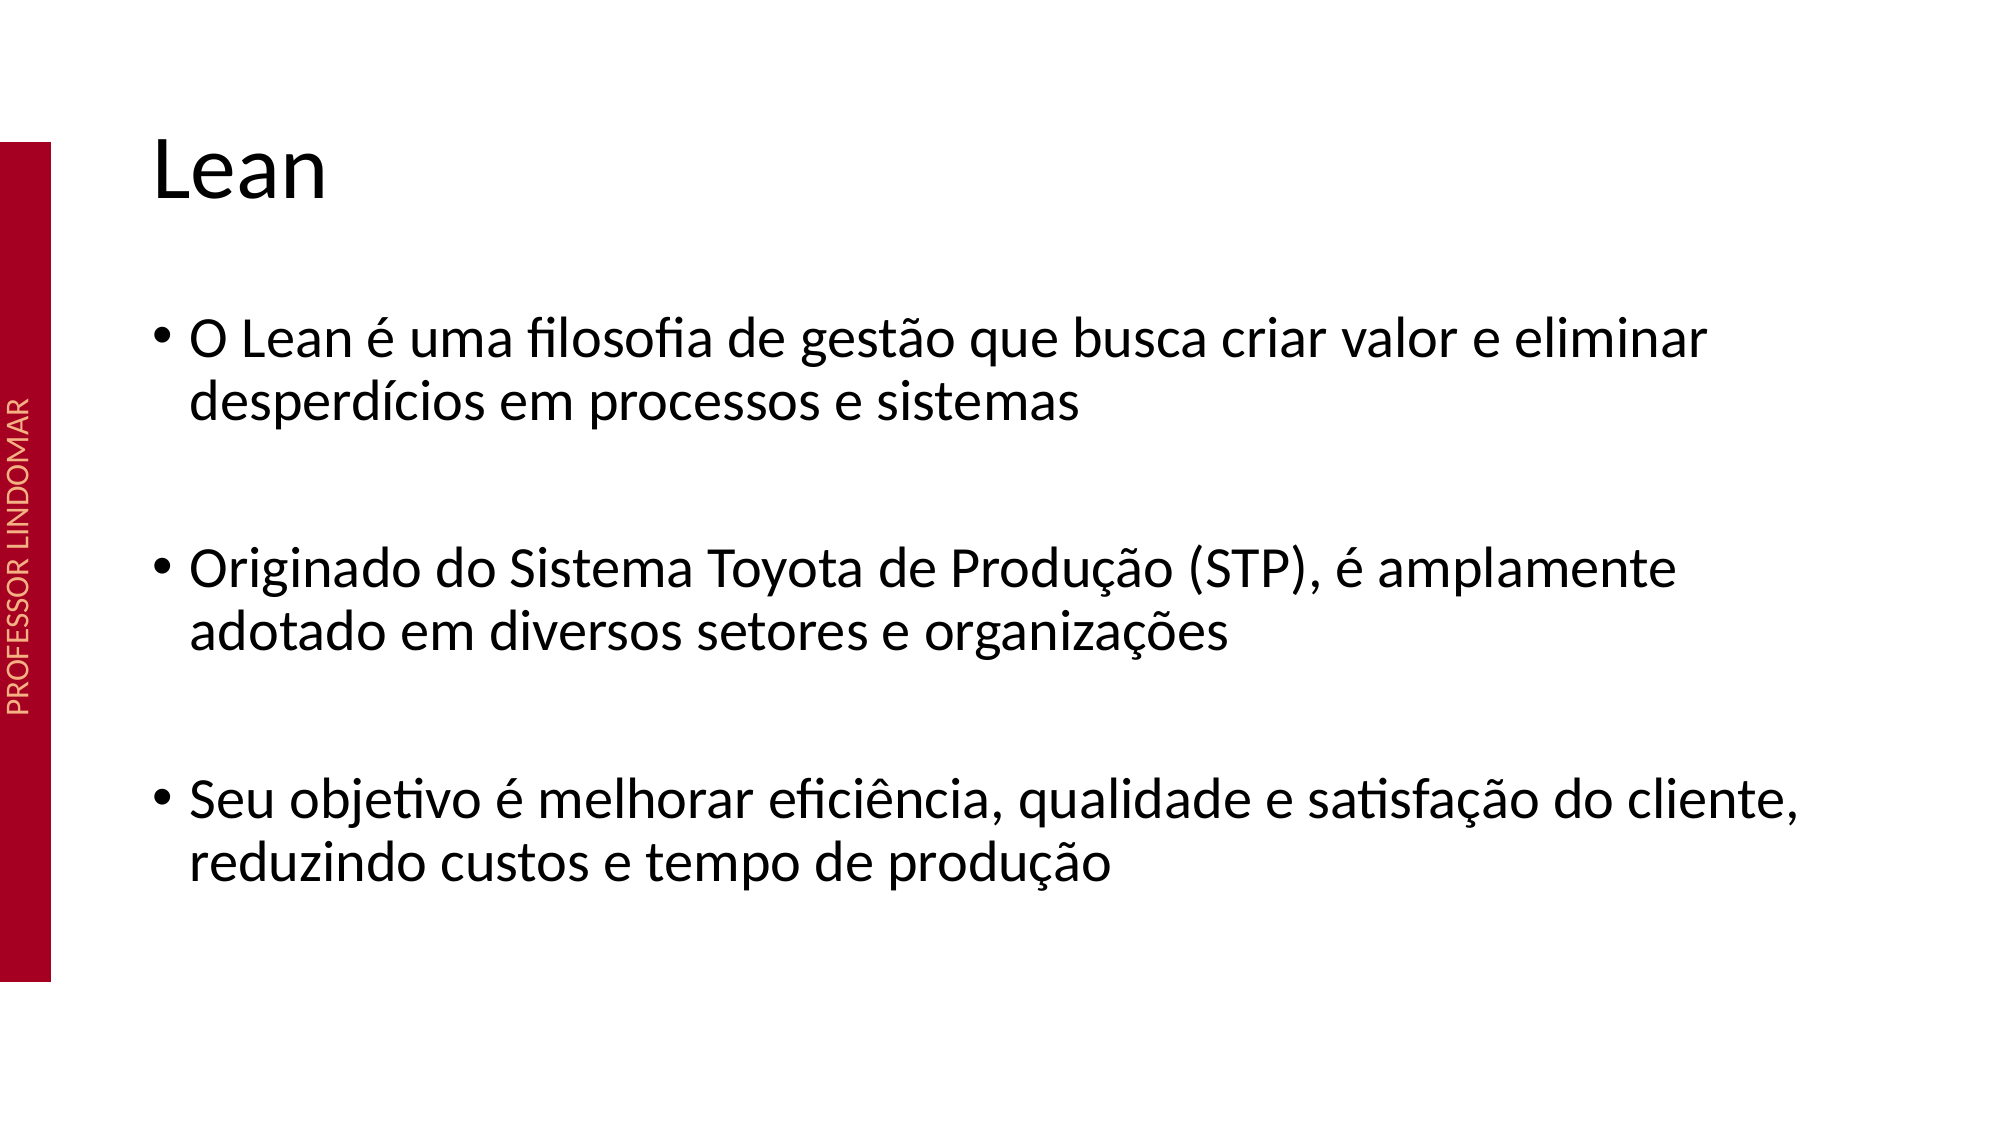

# Lean
O Lean é uma filosofia de gestão que busca criar valor e eliminar desperdícios em processos e sistemas

Originado do Sistema Toyota de Produção (STP), é amplamente adotado em diversos setores e organizações

Seu objetivo é melhorar eficiência, qualidade e satisfação do cliente, reduzindo custos e tempo de produção